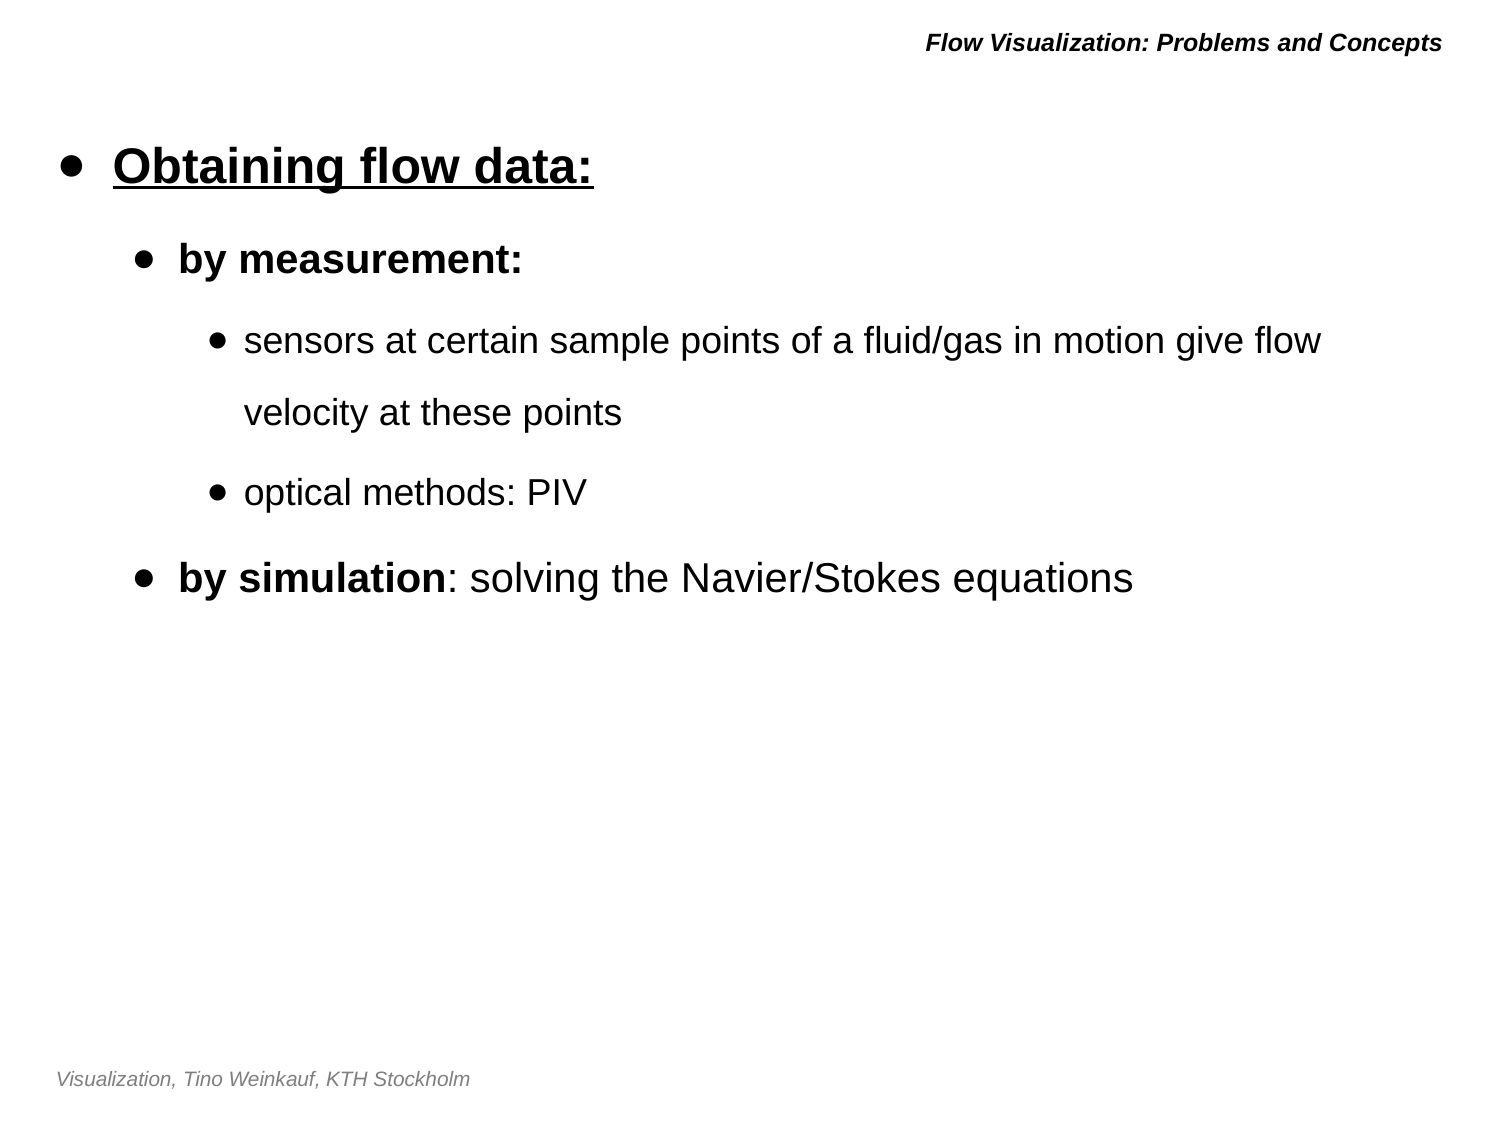

# Flow Visualization: Problems and Concepts
Obtaining flow data:
by measurement:
sensors at certain sample points of a fluid/gas in motion give flow velocity at these points
optical methods: PIV
by simulation: solving the Navier/Stokes equations